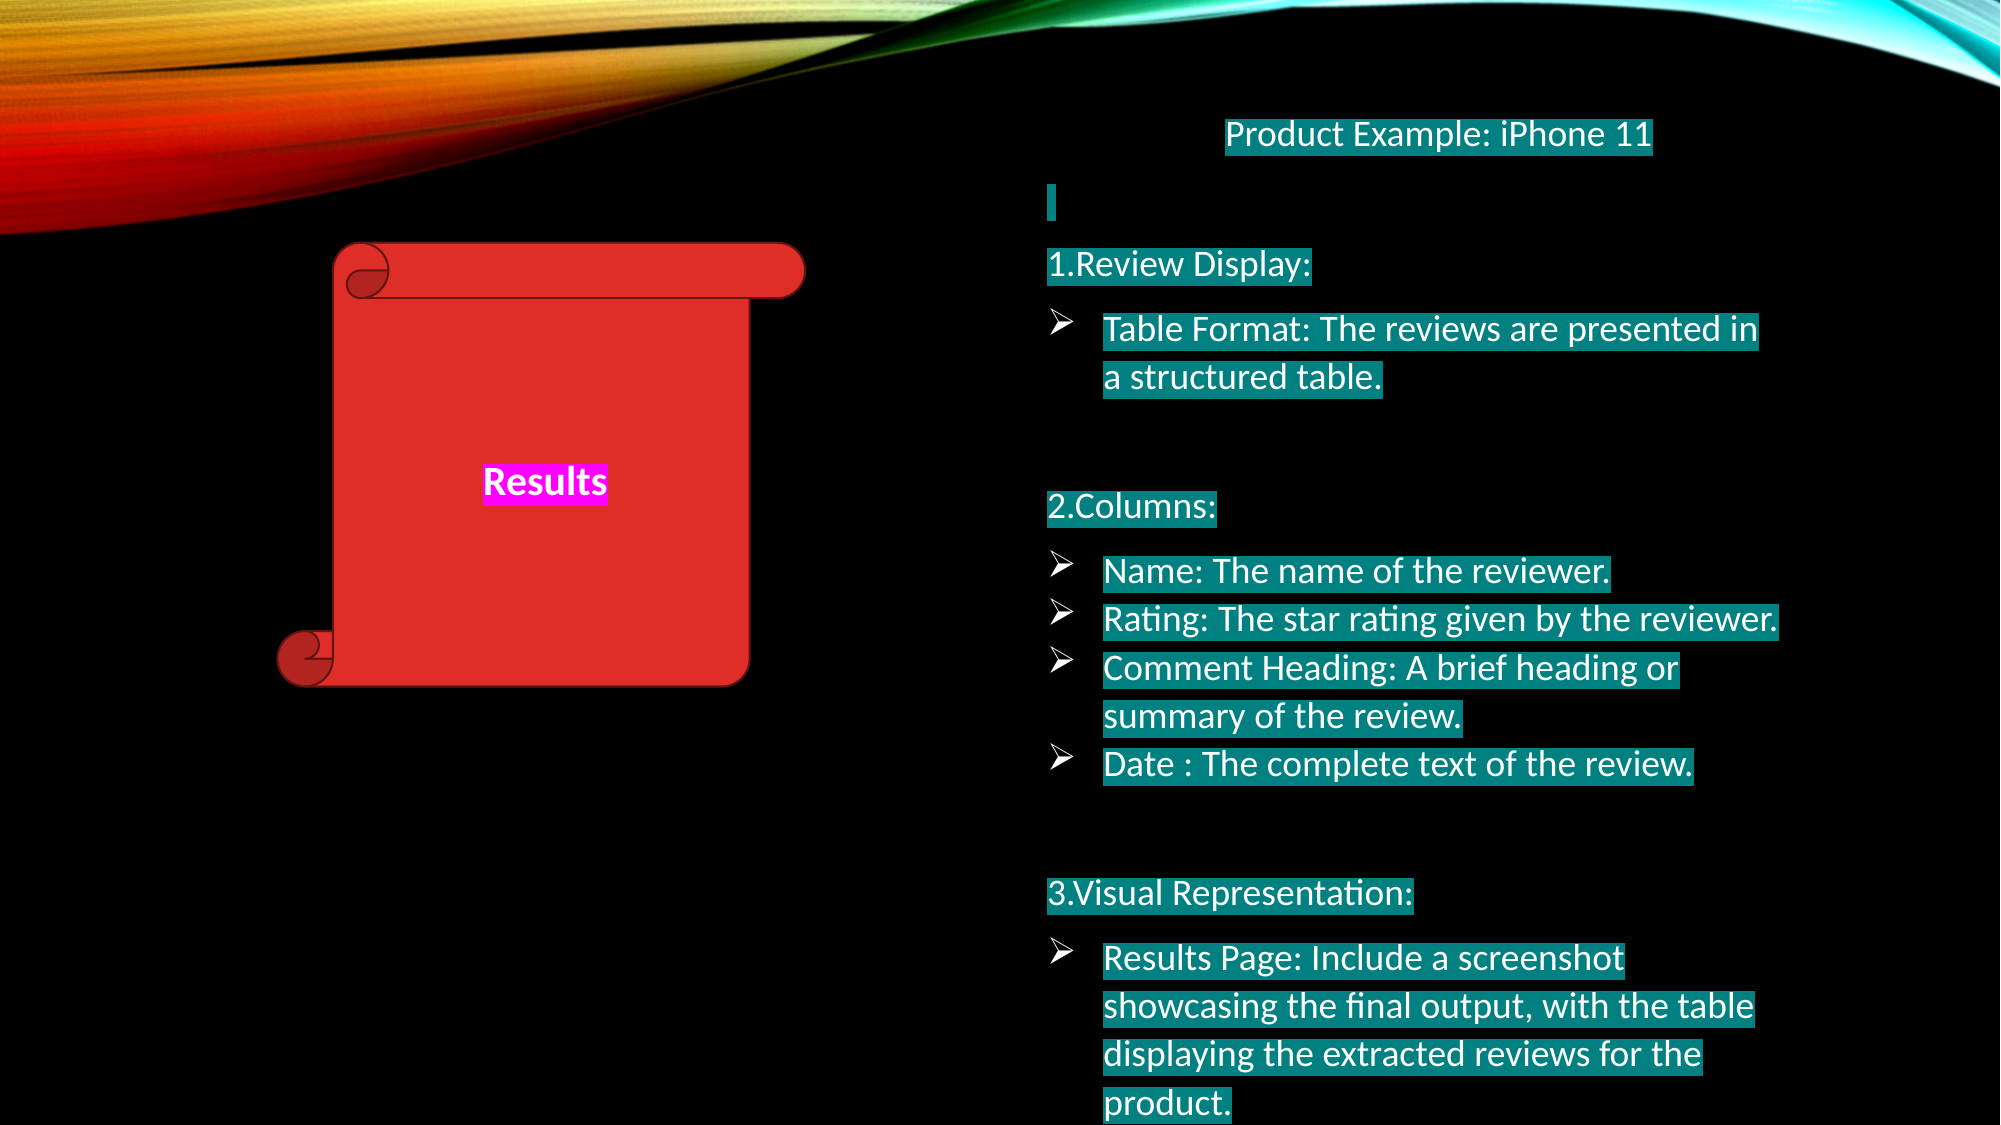

Product Example: iPhone 11

1.Review Display:
Table Format: The reviews are presented in a structured table.

2.Columns:
Name: The name of the reviewer.
Rating: The star rating given by the reviewer.
Comment Heading: A brief heading or summary of the review.
Date : The complete text of the review.

3.Visual Representation:
Results Page: Include a screenshot showcasing the final output, with the table displaying the extracted reviews for the product.
 Results